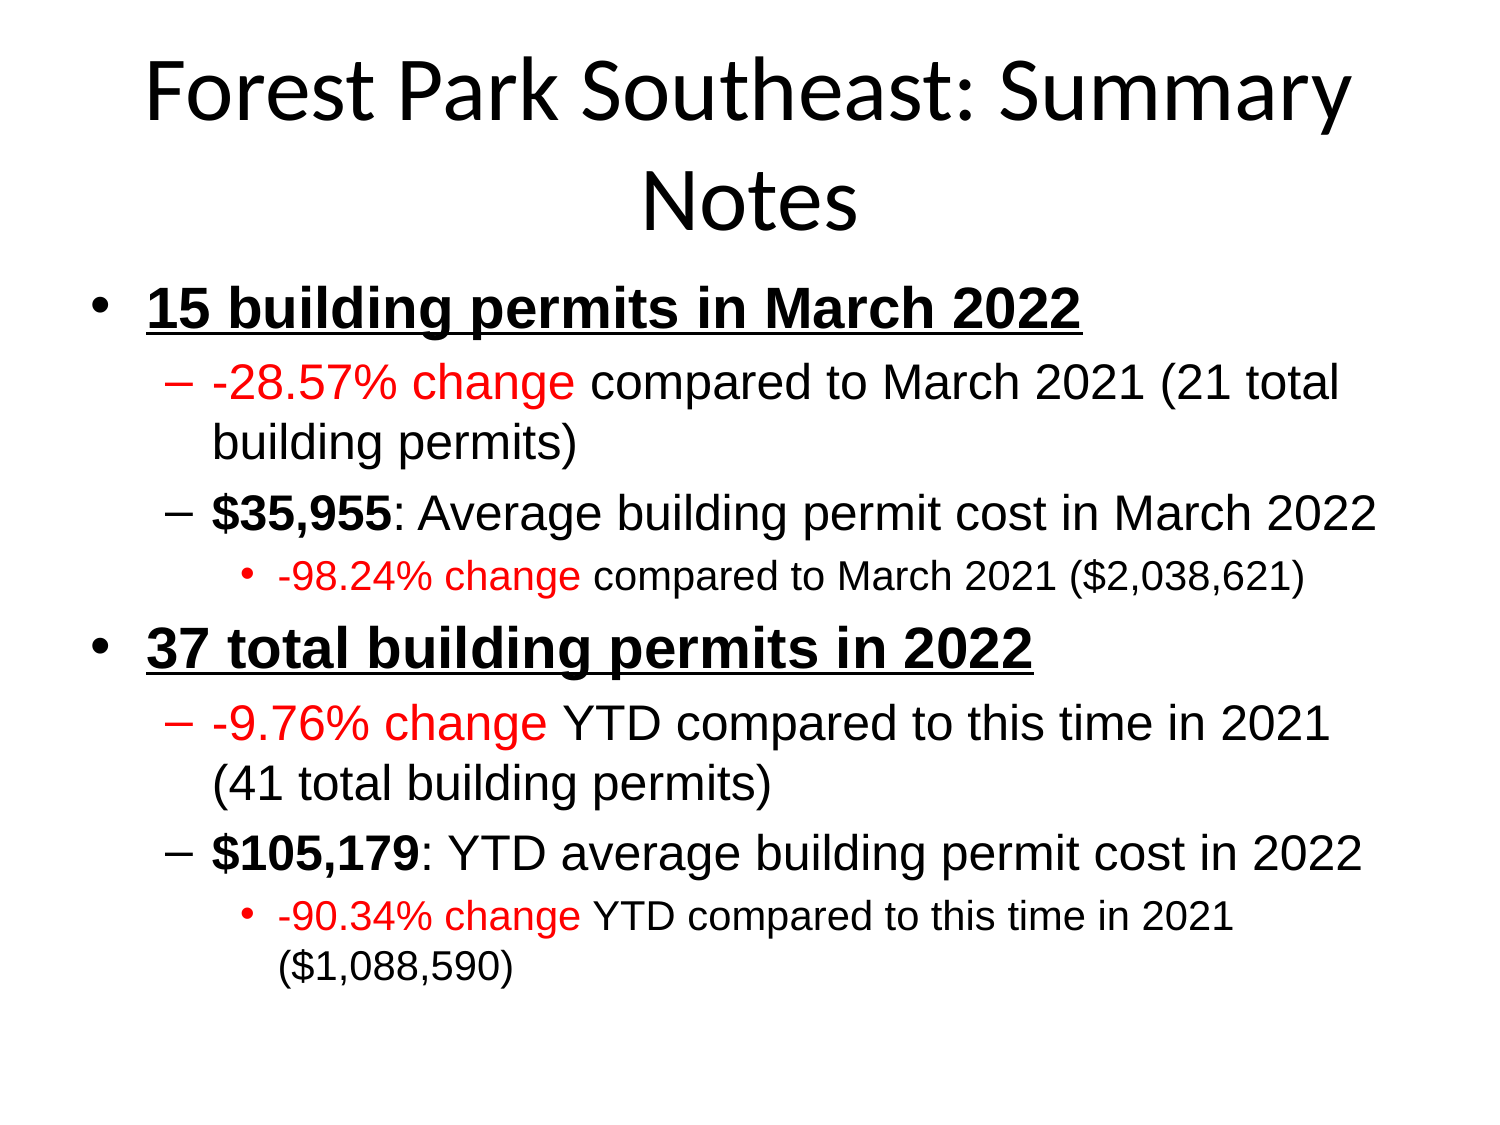

# Forest Park Southeast: Summary Notes
15 building permits in March 2022
-28.57% change compared to March 2021 (21 total building permits)
$35,955: Average building permit cost in March 2022
-98.24% change compared to March 2021 ($2,038,621)
37 total building permits in 2022
-9.76% change YTD compared to this time in 2021 (41 total building permits)
$105,179: YTD average building permit cost in 2022
-90.34% change YTD compared to this time in 2021 ($1,088,590)